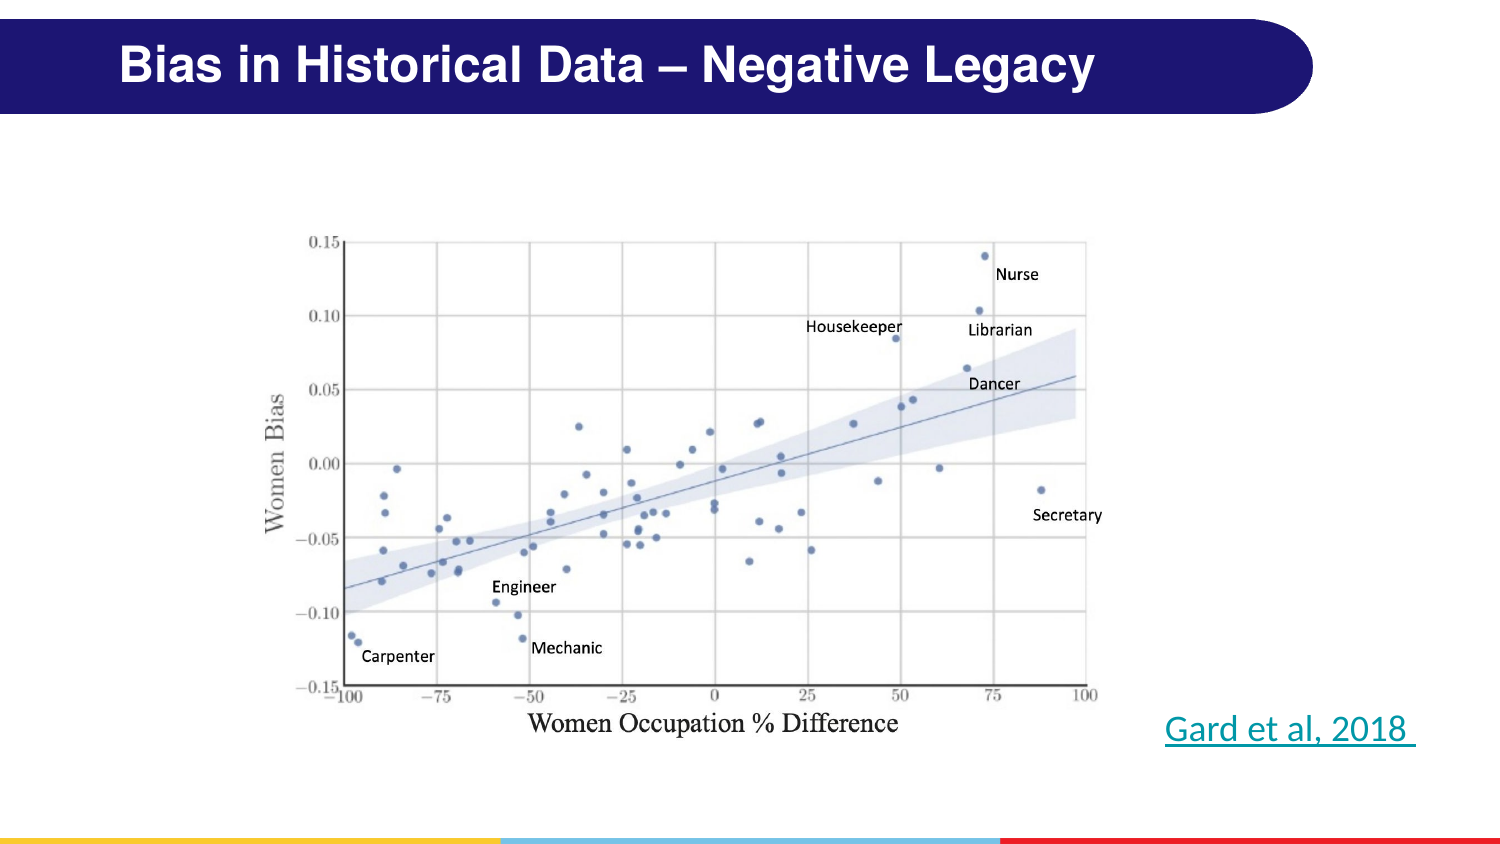

# Bias in Historical Data – Negative Legacy

Gard et al, 2018